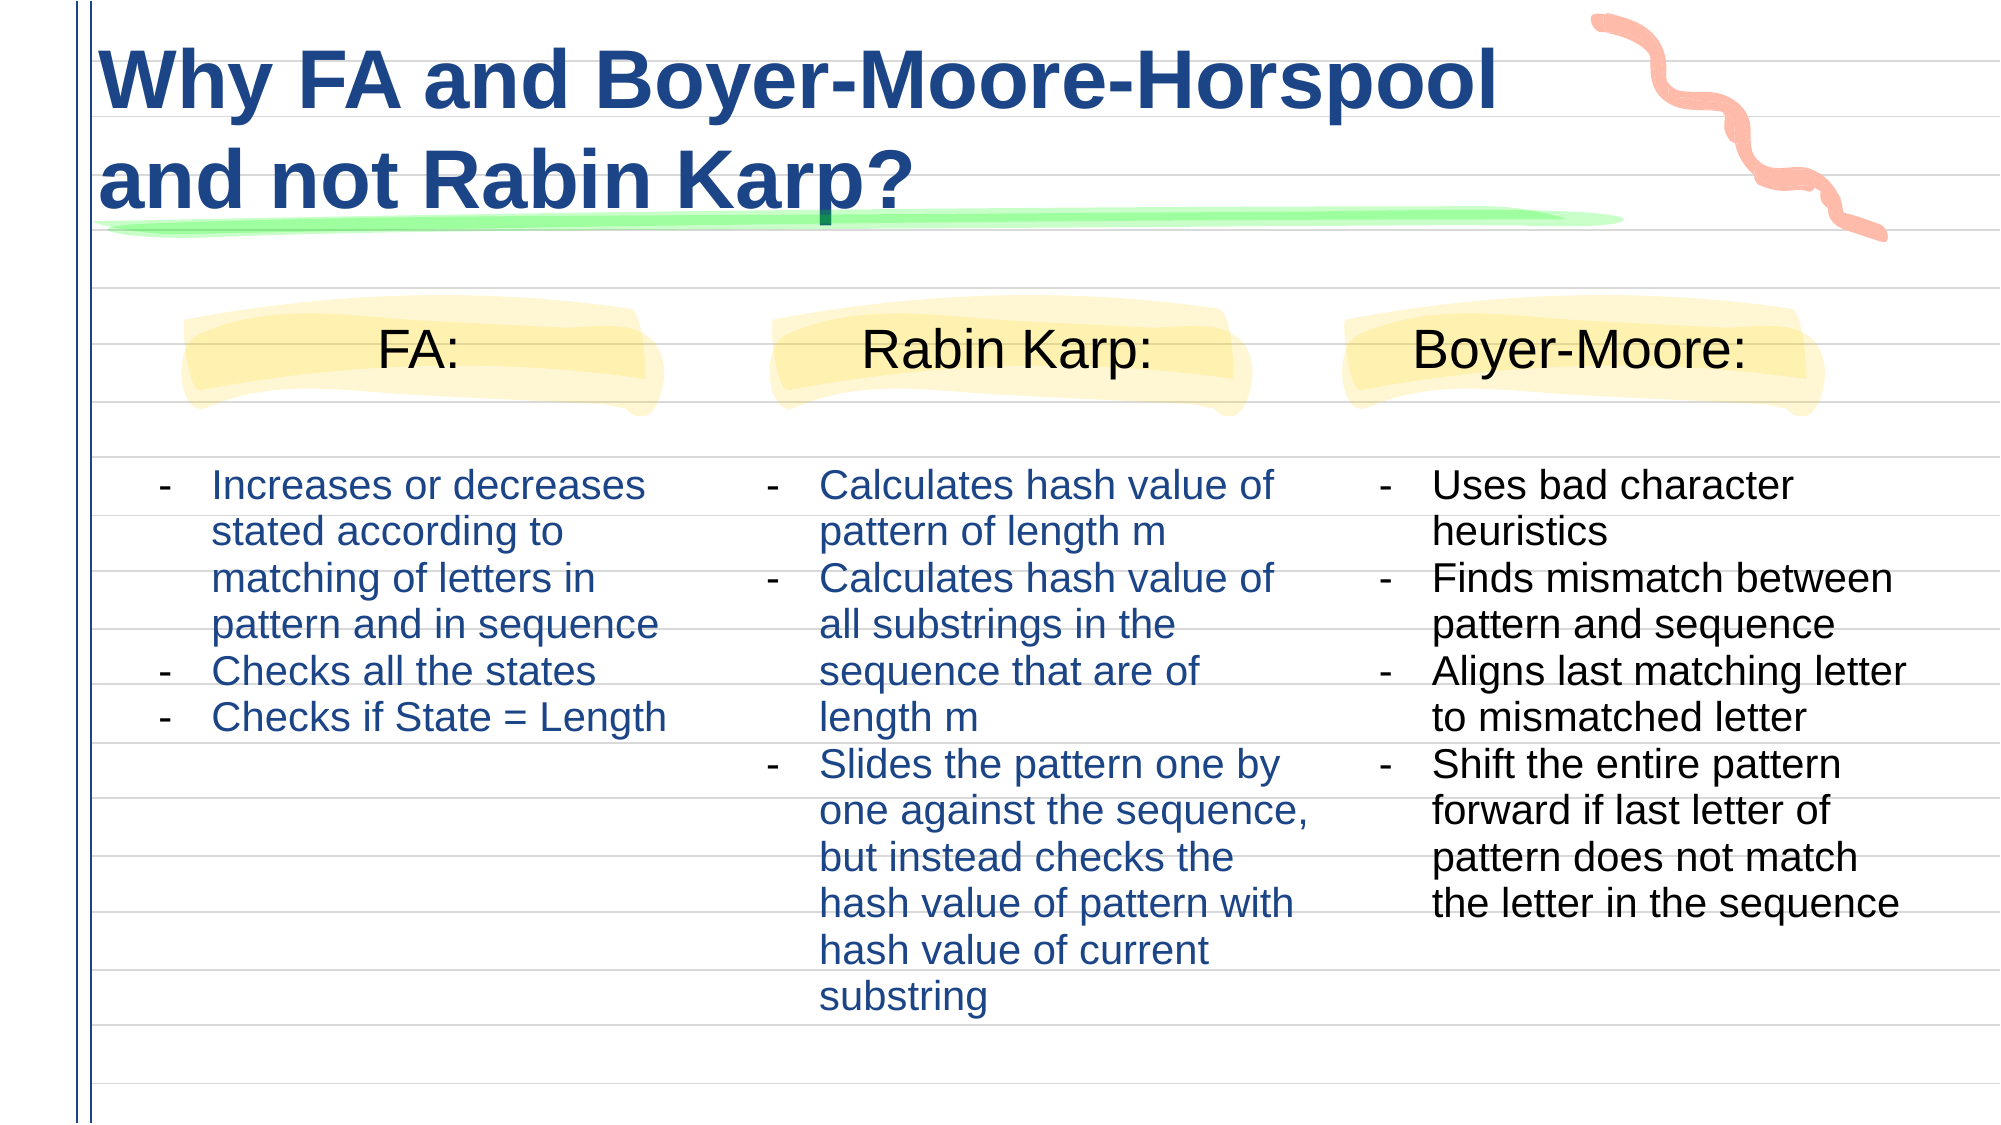

# Why FA and Boyer-Moore-Horspool and not Rabin Karp?

FA:
Rabin Karp:
Boyer-Moore:
| Increases or decreases stated according to matching of letters in pattern and in sequence Checks all the states Checks if State = Length | Calculates hash value of pattern of length m Calculates hash value of all substrings in the sequence that are of length m Slides the pattern one by one against the sequence, but instead checks the hash value of pattern with hash value of current substring | Uses bad character heuristics Finds mismatch between pattern and sequence Aligns last matching letter to mismatched letter Shift the entire pattern forward if last letter of pattern does not match the letter in the sequence |
| --- | --- | --- |